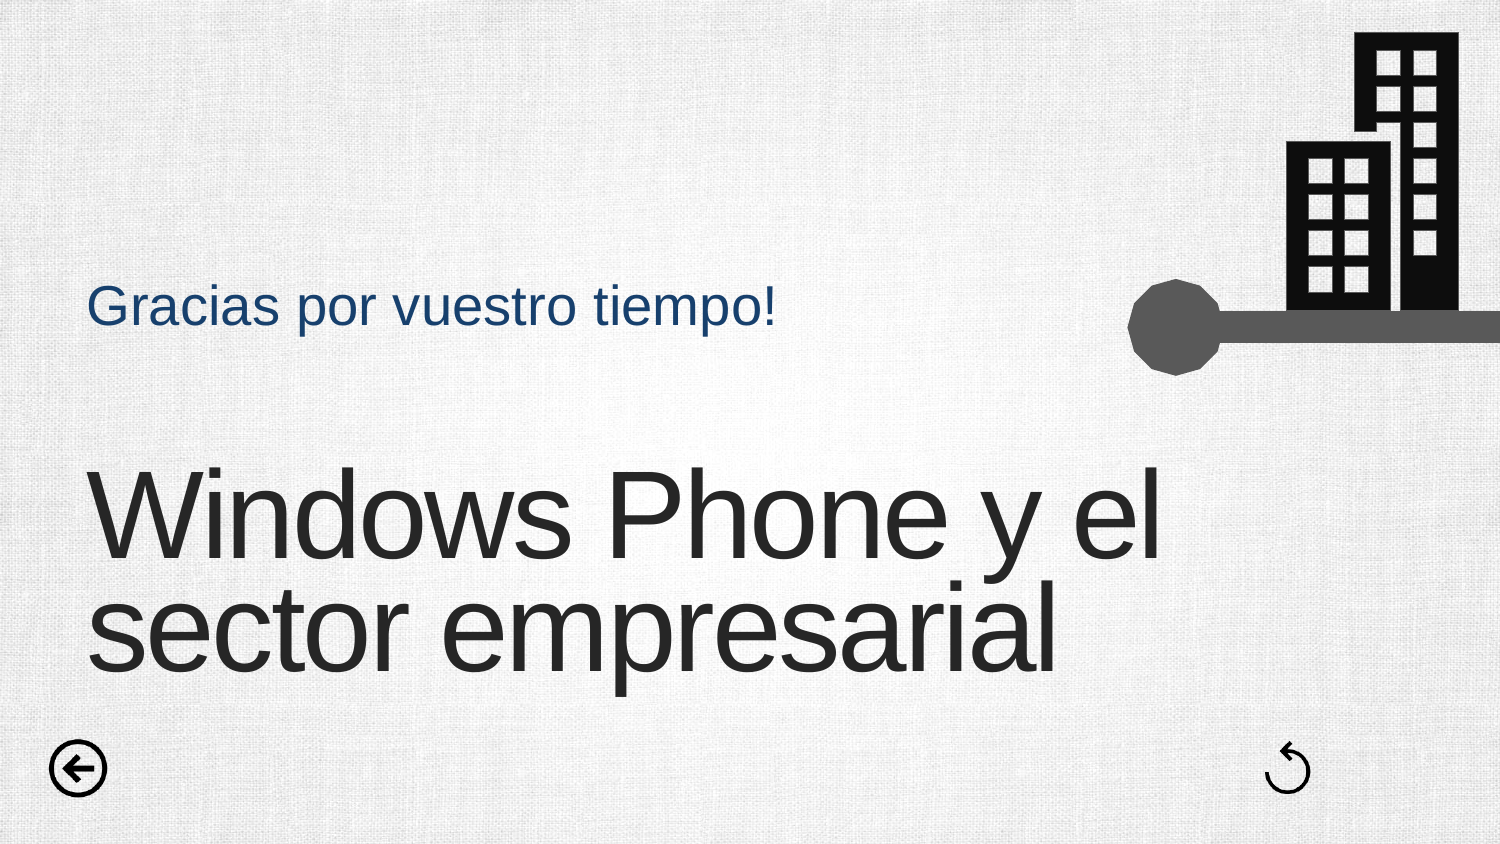

Gracias por vuestro tiempo!
# Windows Phone y el sector empresarial